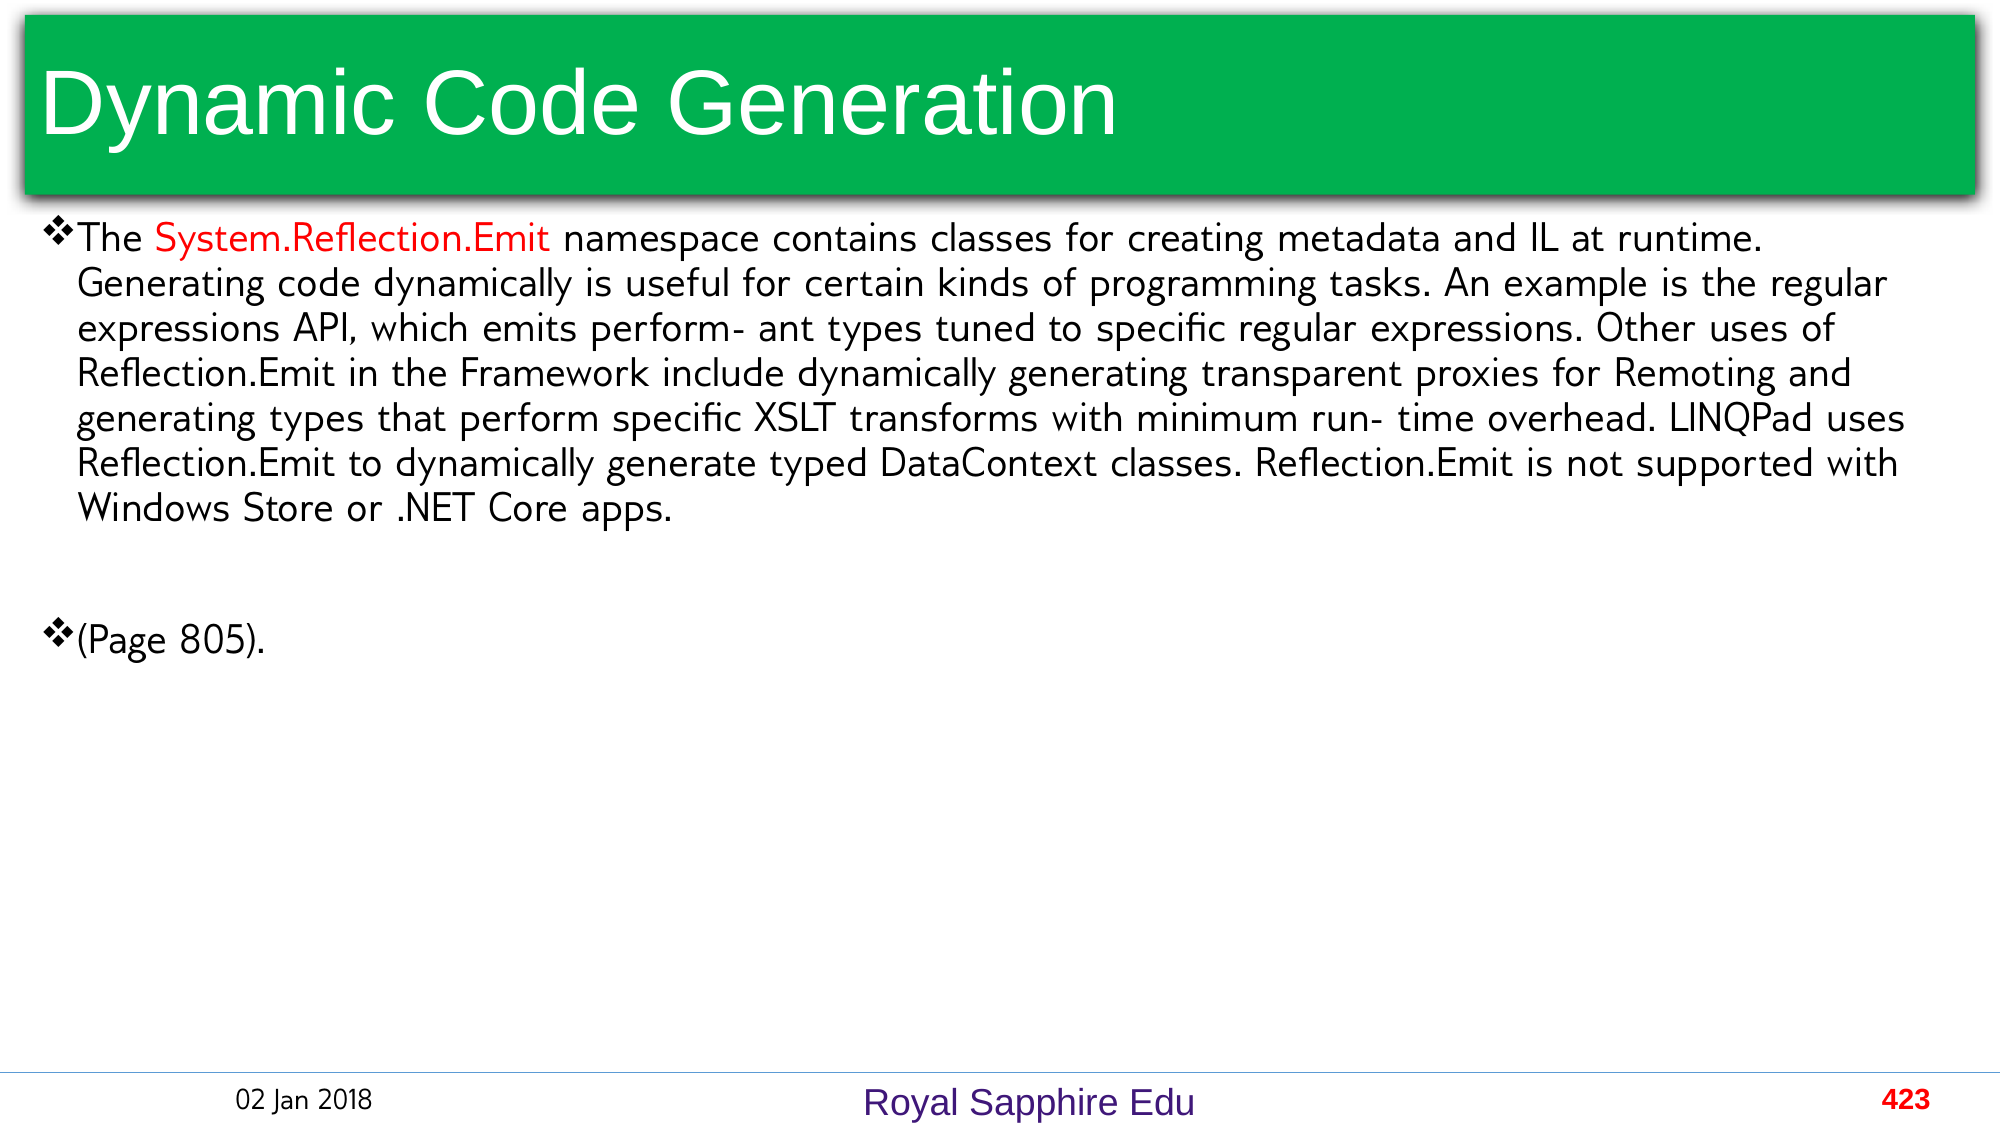

# Dynamic Code Generation
The System.Reflection.Emit namespace contains classes for creating metadata and IL at runtime. Generating code dynamically is useful for certain kinds of programming tasks. An example is the regular expressions API, which emits perform‐ ant types tuned to specific regular expressions. Other uses of Reflection.Emit in the Framework include dynamically generating transparent proxies for Remoting and generating types that perform specific XSLT transforms with minimum run‐ time overhead. LINQPad uses Reflection.Emit to dynamically generate typed DataContext classes. Reflection.Emit is not supported with Windows Store or .NET Core apps.

(Page 805).
02 Jan 2018
423